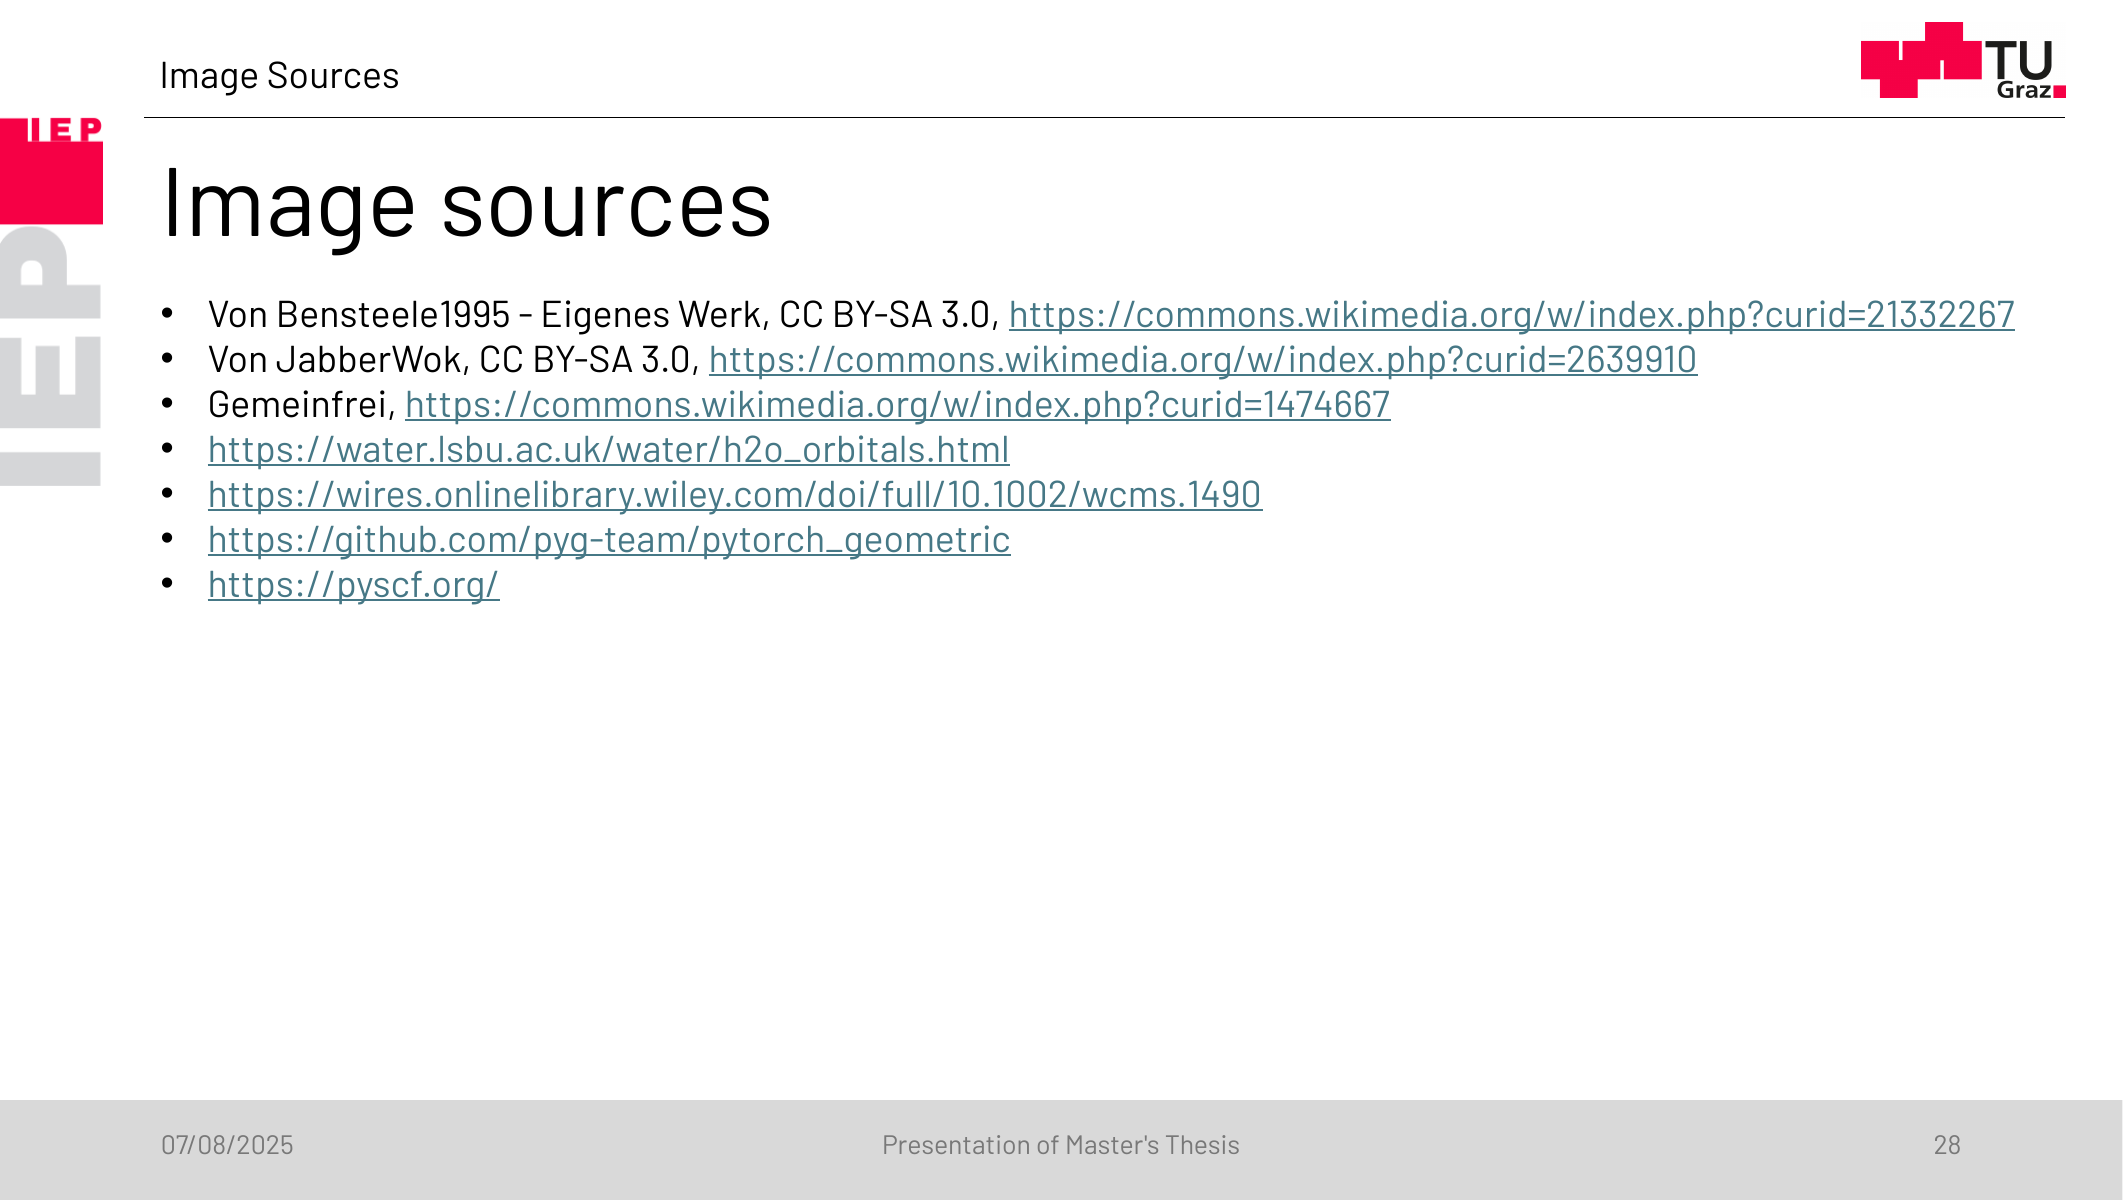

Image Sources
Image sources
Von Bensteele1995 - Eigenes Werk, CC BY-SA 3.0, https://commons.wikimedia.org/w/index.php?curid=21332267
Von JabberWok, CC BY-SA 3.0, https://commons.wikimedia.org/w/index.php?curid=2639910
Gemeinfrei, https://commons.wikimedia.org/w/index.php?curid=1474667
https://water.lsbu.ac.uk/water/h2o_orbitals.html
https://wires.onlinelibrary.wiley.com/doi/full/10.1002/wcms.1490
https://github.com/pyg-team/pytorch_geometric
https://pyscf.org/

07/08/2025
Presentation of Master's Thesis
28